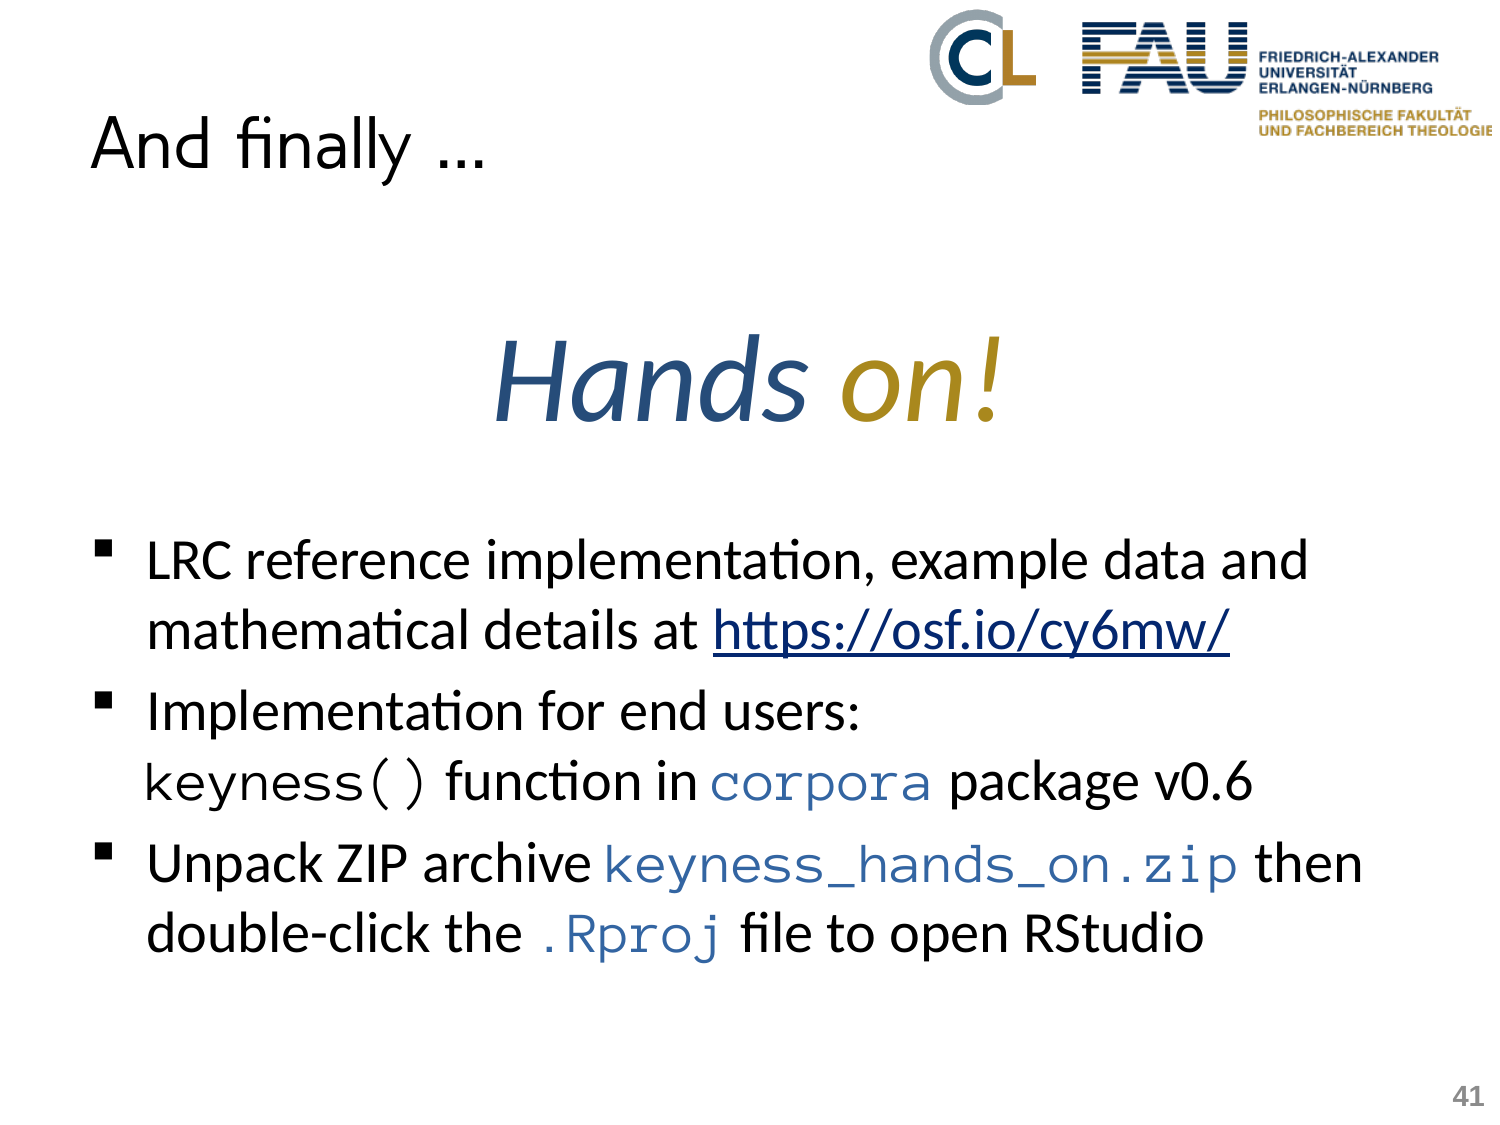

# And finally …
Hands on!
LRC reference implementation, example data and mathematical details at https://osf.io/cy6mw/
Implementation for end users:
keyness() function in corpora package v0.6
Unpack ZIP archive keyness_hands_on.zip then double-click the .Rproj file to open RStudio
41